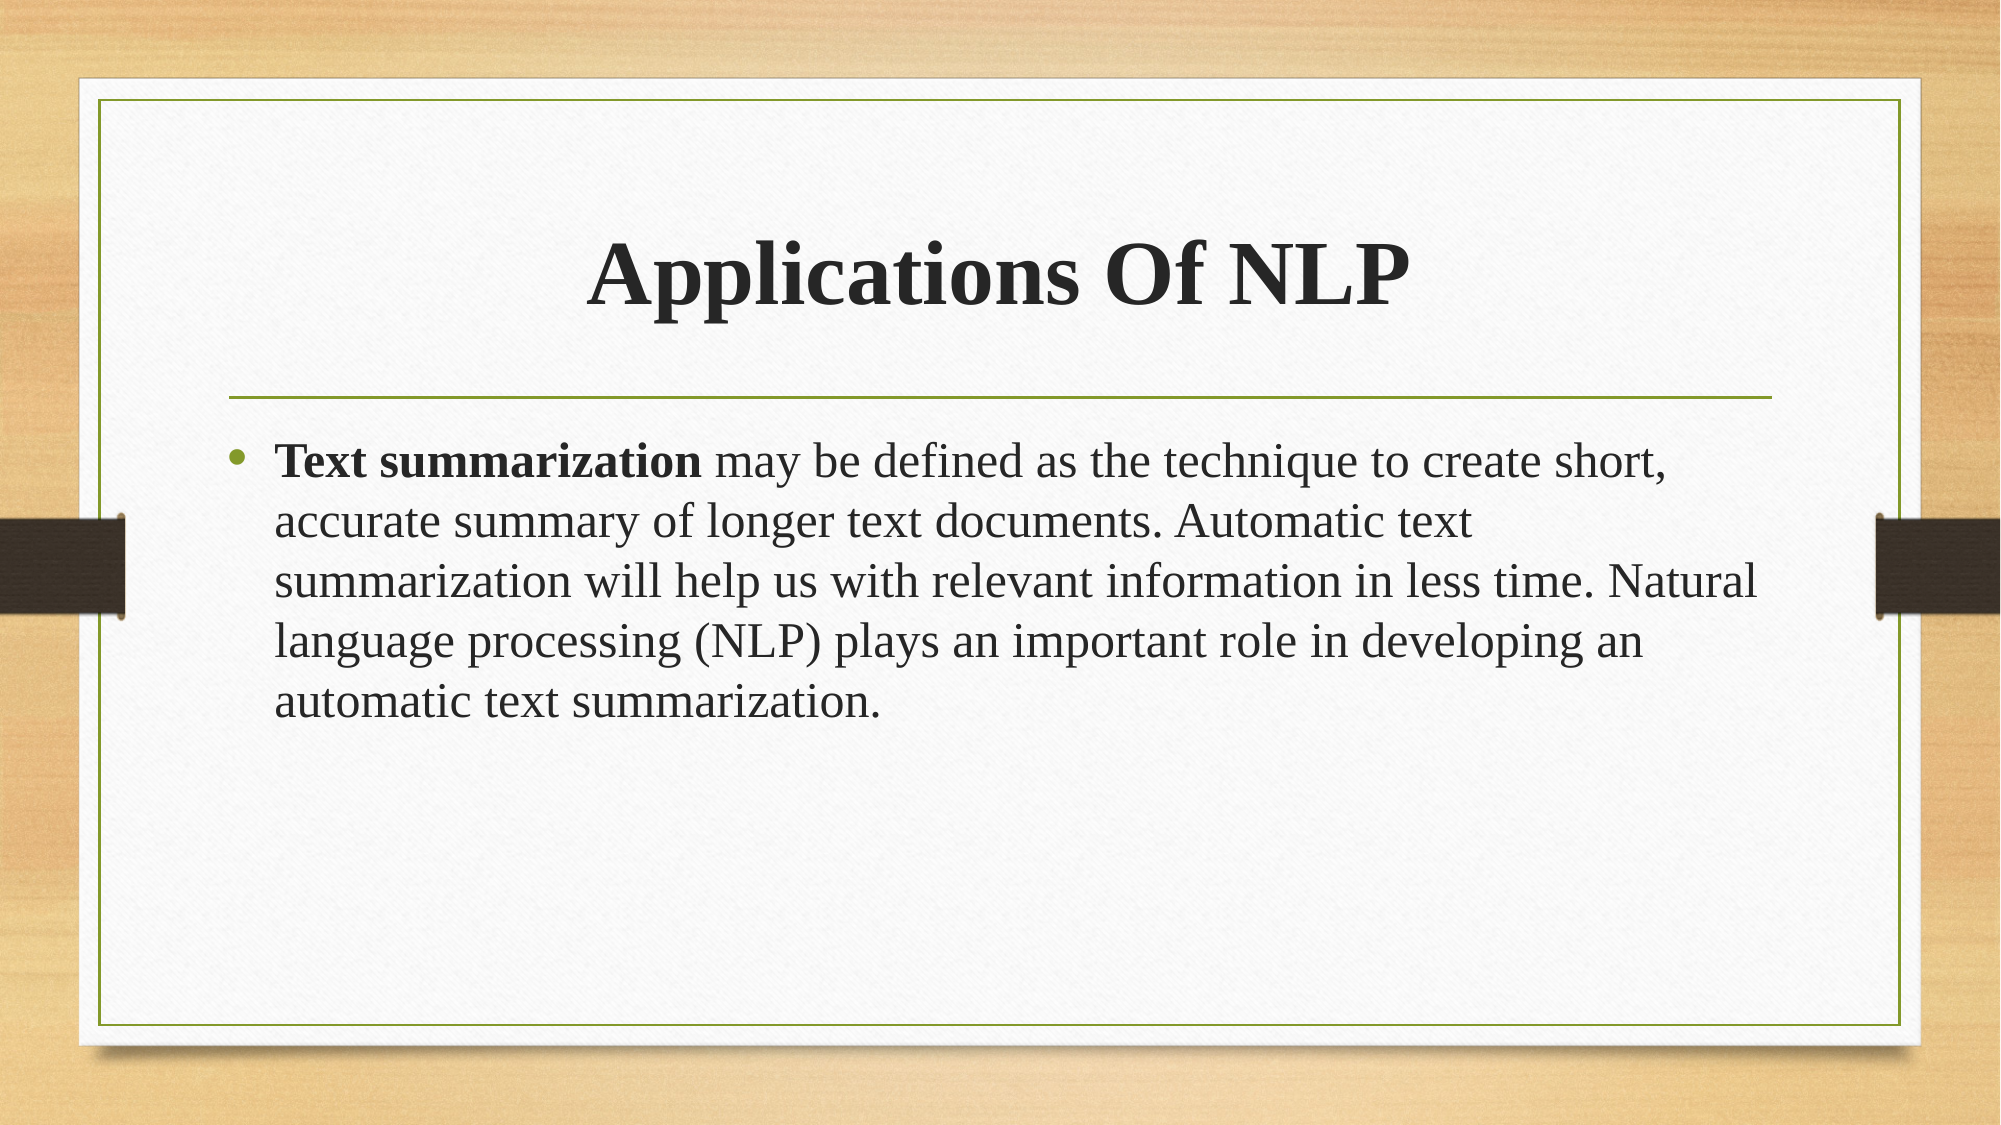

# Applications Of NLP
Text summarization may be defined as the technique to create short, accurate summary of longer text documents. Automatic text summarization will help us with relevant information in less time. Natural language processing (NLP) plays an important role in developing an automatic text summarization.